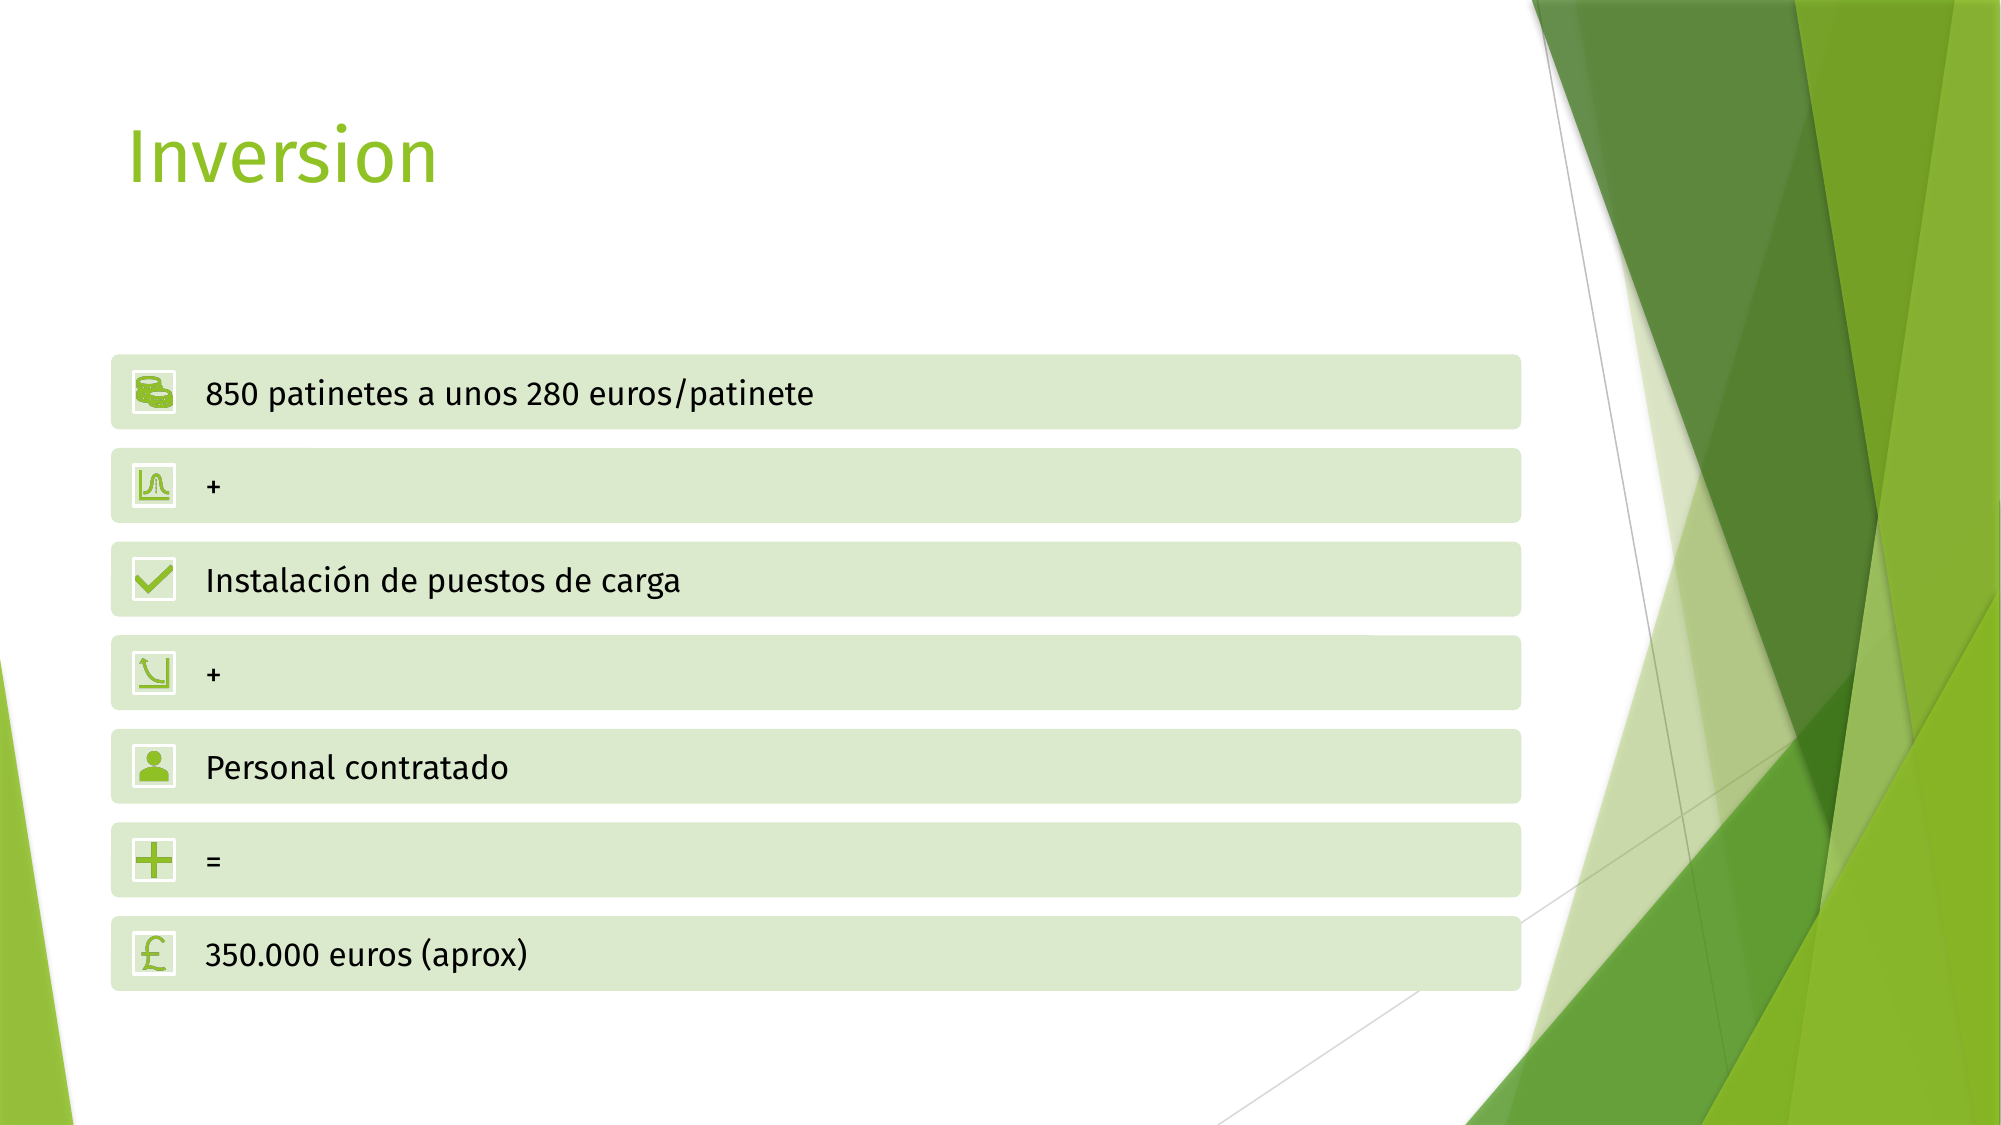

# Inversion
850 patinetes a unos 280 euros/patinete
+
Instalación de puestos de carga
+
Personal contratado
=
350.000 euros (aprox)